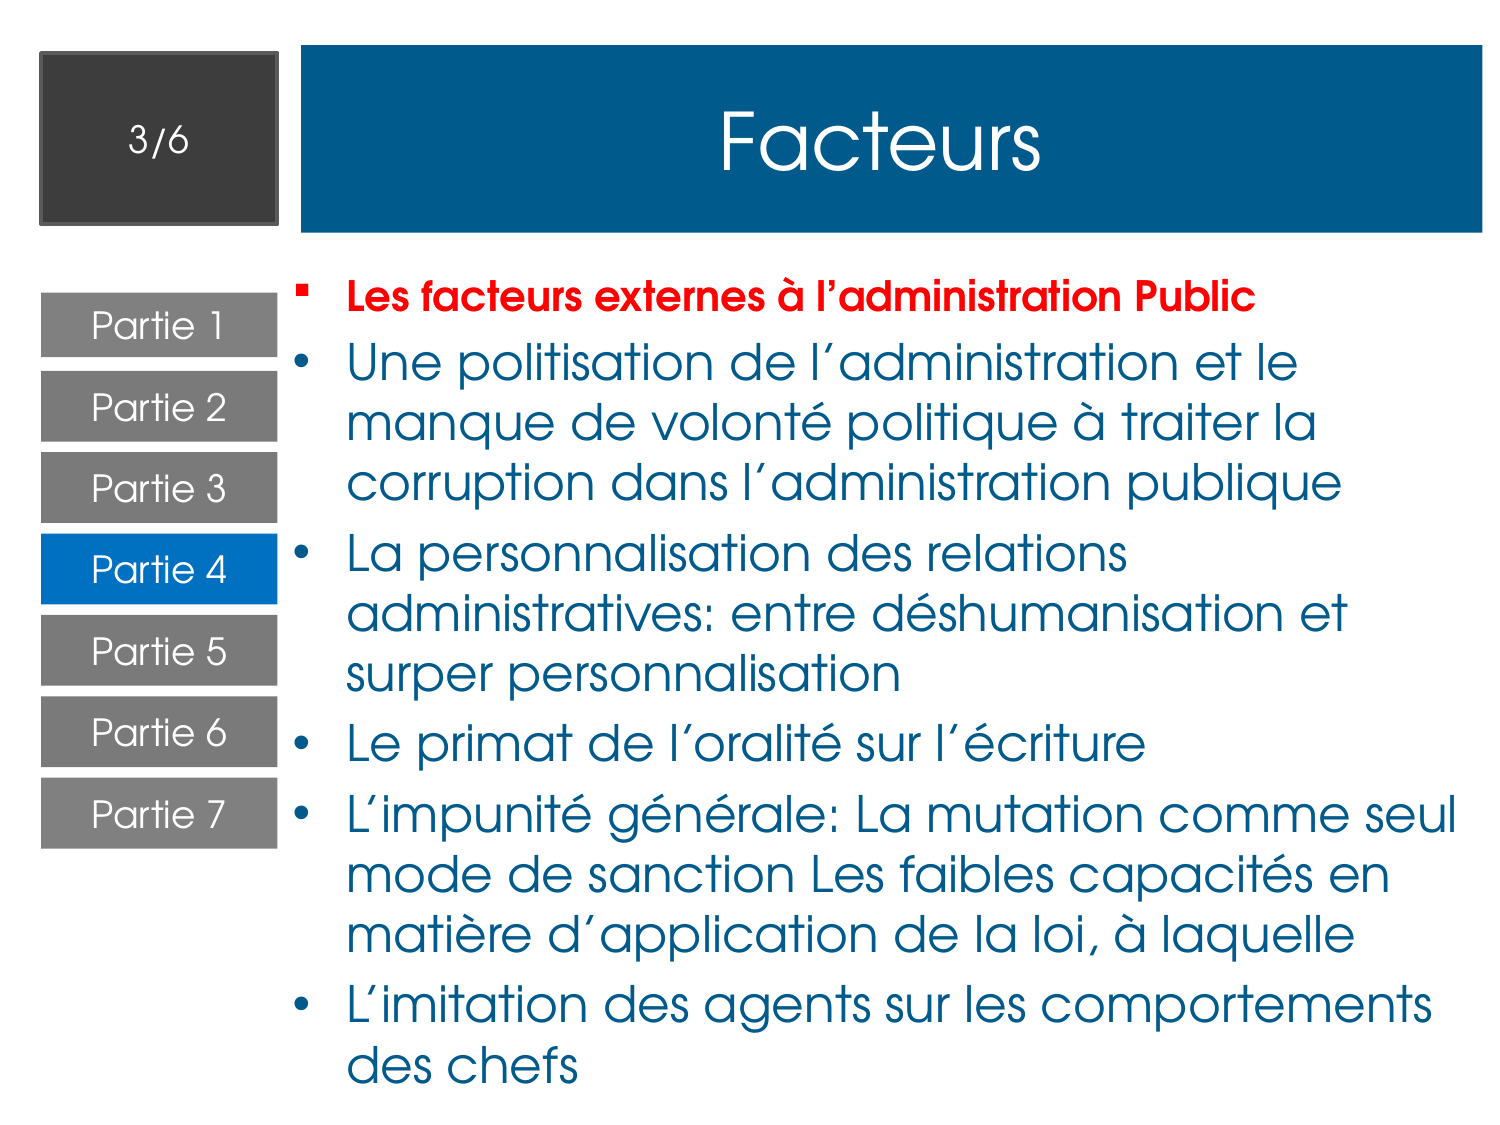

# Facteurs
3/6
Les facteurs externes à l’administration Public
Une politisation de l’administration et le manque de volonté politique à traiter la corruption dans l’administration publique
La personnalisation des relations administratives: entre déshumanisation et surper personnalisation
Le primat de l’oralité sur l’écriture
L’impunité générale: La mutation comme seul mode de sanction Les faibles capacités en matière d’application de la loi, à laquelle
L’imitation des agents sur les comportements des chefs
Partie 1
Partie 2
Partie 3
Partie 4
Partie 5
Partie 6
Partie 7